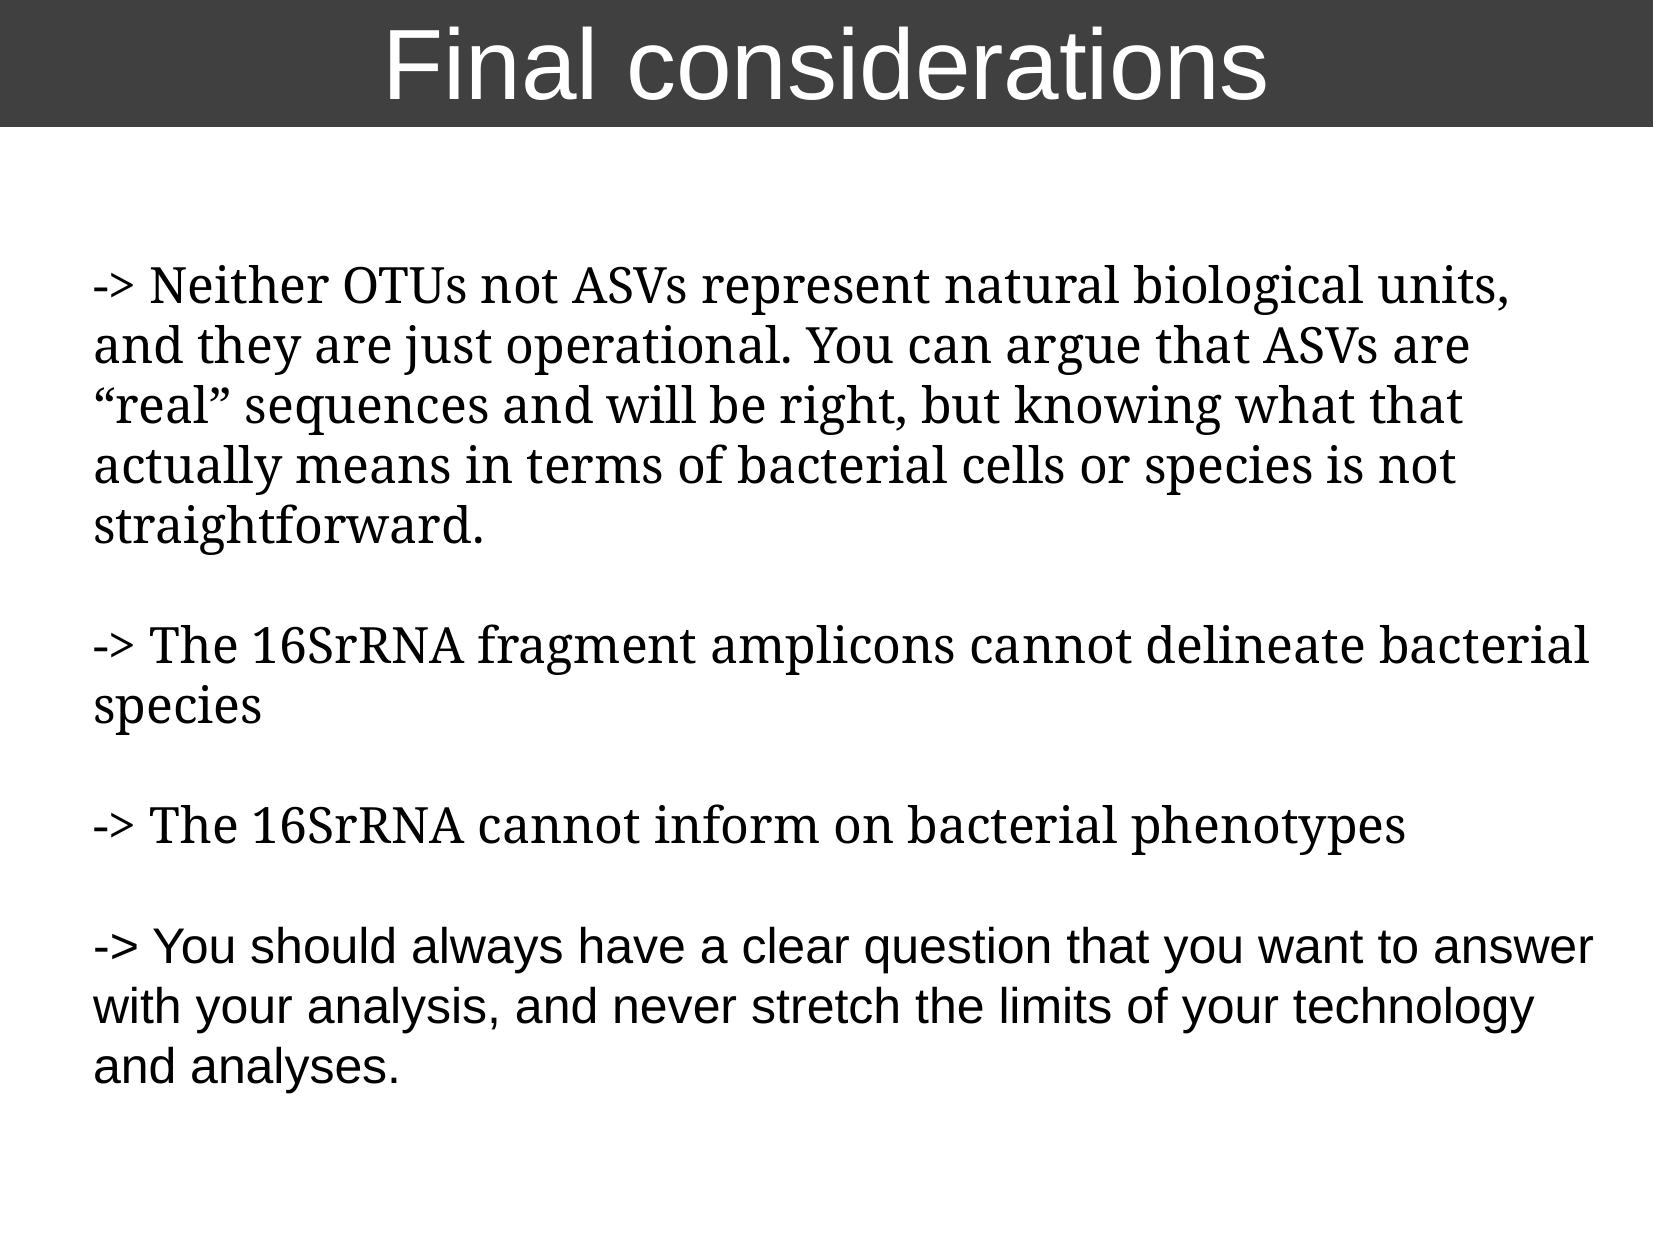

Final considerations
-> Neither OTUs not ASVs represent natural biological units, and they are just operational. You can argue that ASVs are “real” sequences and will be right, but knowing what that actually means in terms of bacterial cells or species is not straightforward.

-> The 16SrRNA fragment amplicons cannot delineate bacterial species

-> The 16SrRNA cannot inform on bacterial phenotypes

-> You should always have a clear question that you want to answer with your analysis, and never stretch the limits of your technology and analyses.